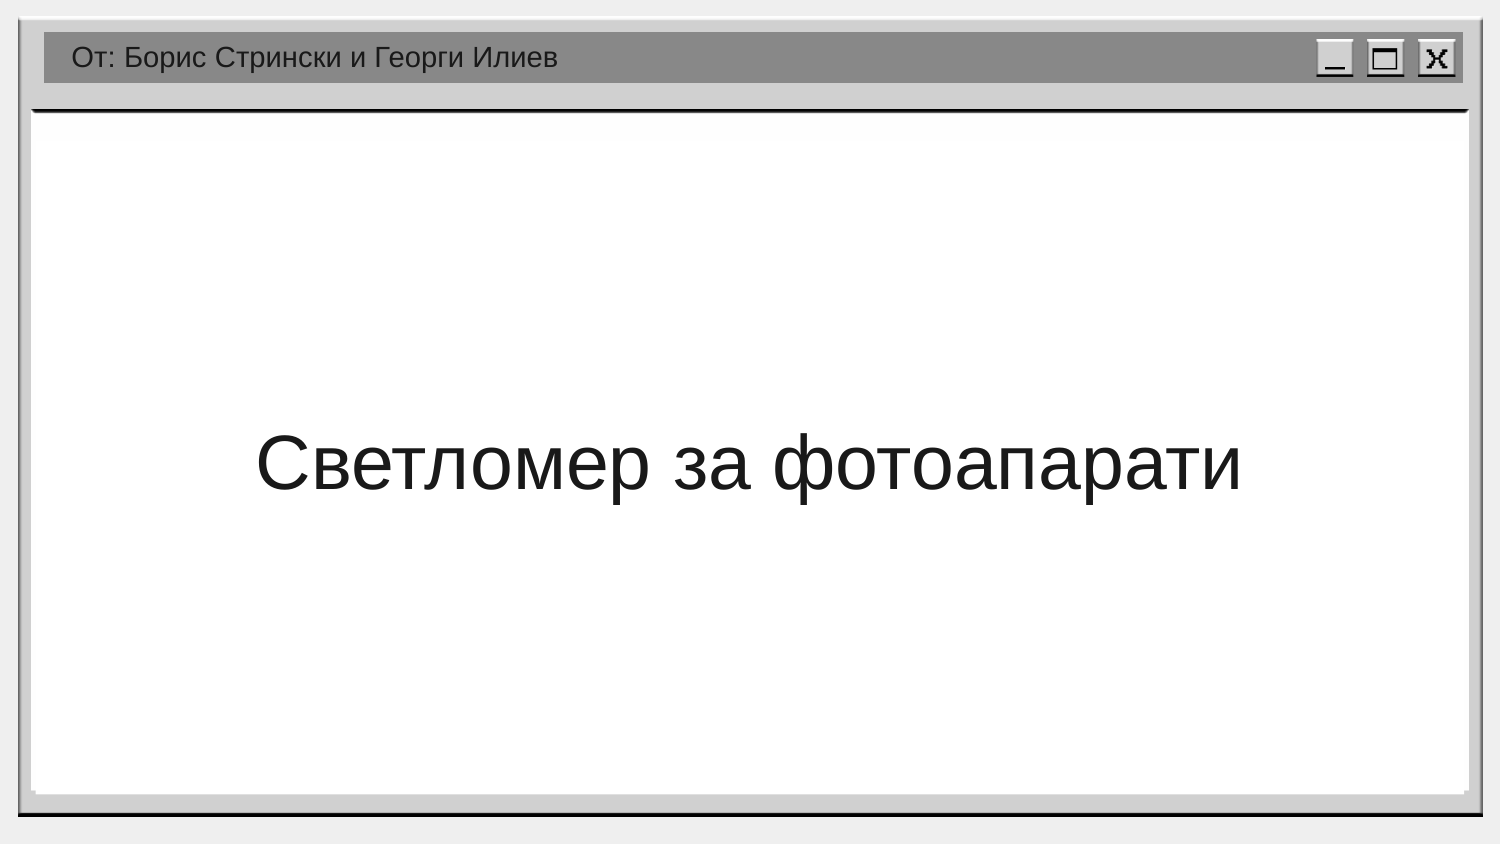

От: Борис Стрински и Георги Илиев
# Светломер за фотоапарати